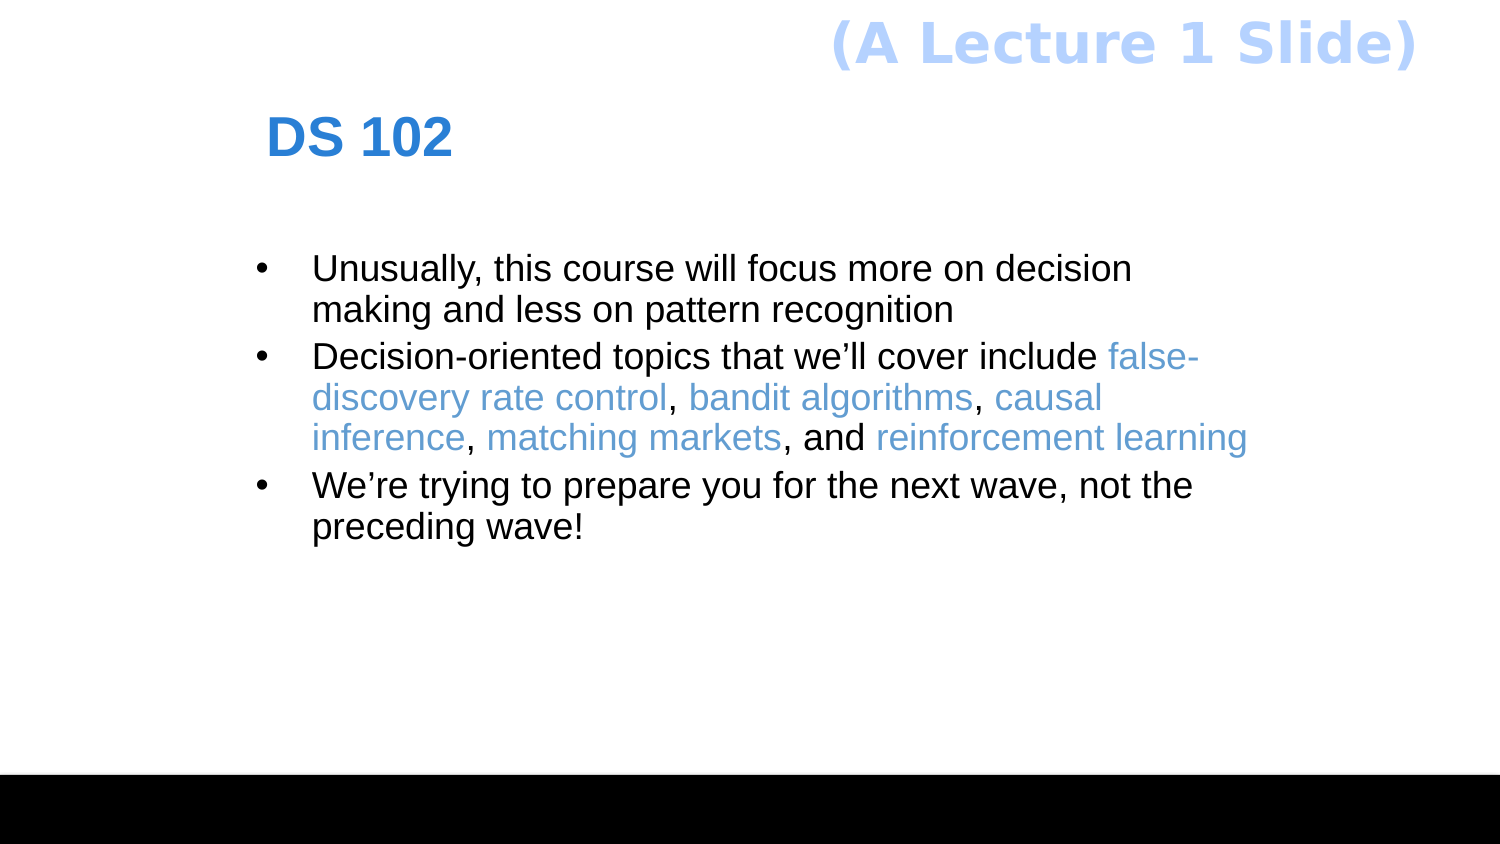

(A Lecture 1 Slide)
# DS 102
Unusually, this course will focus more on decision making and less on pattern recognition
Decision-oriented topics that we’ll cover include false-discovery rate control, bandit algorithms, causal inference, matching markets, and reinforcement learning
We’re trying to prepare you for the next wave, not the preceding wave!